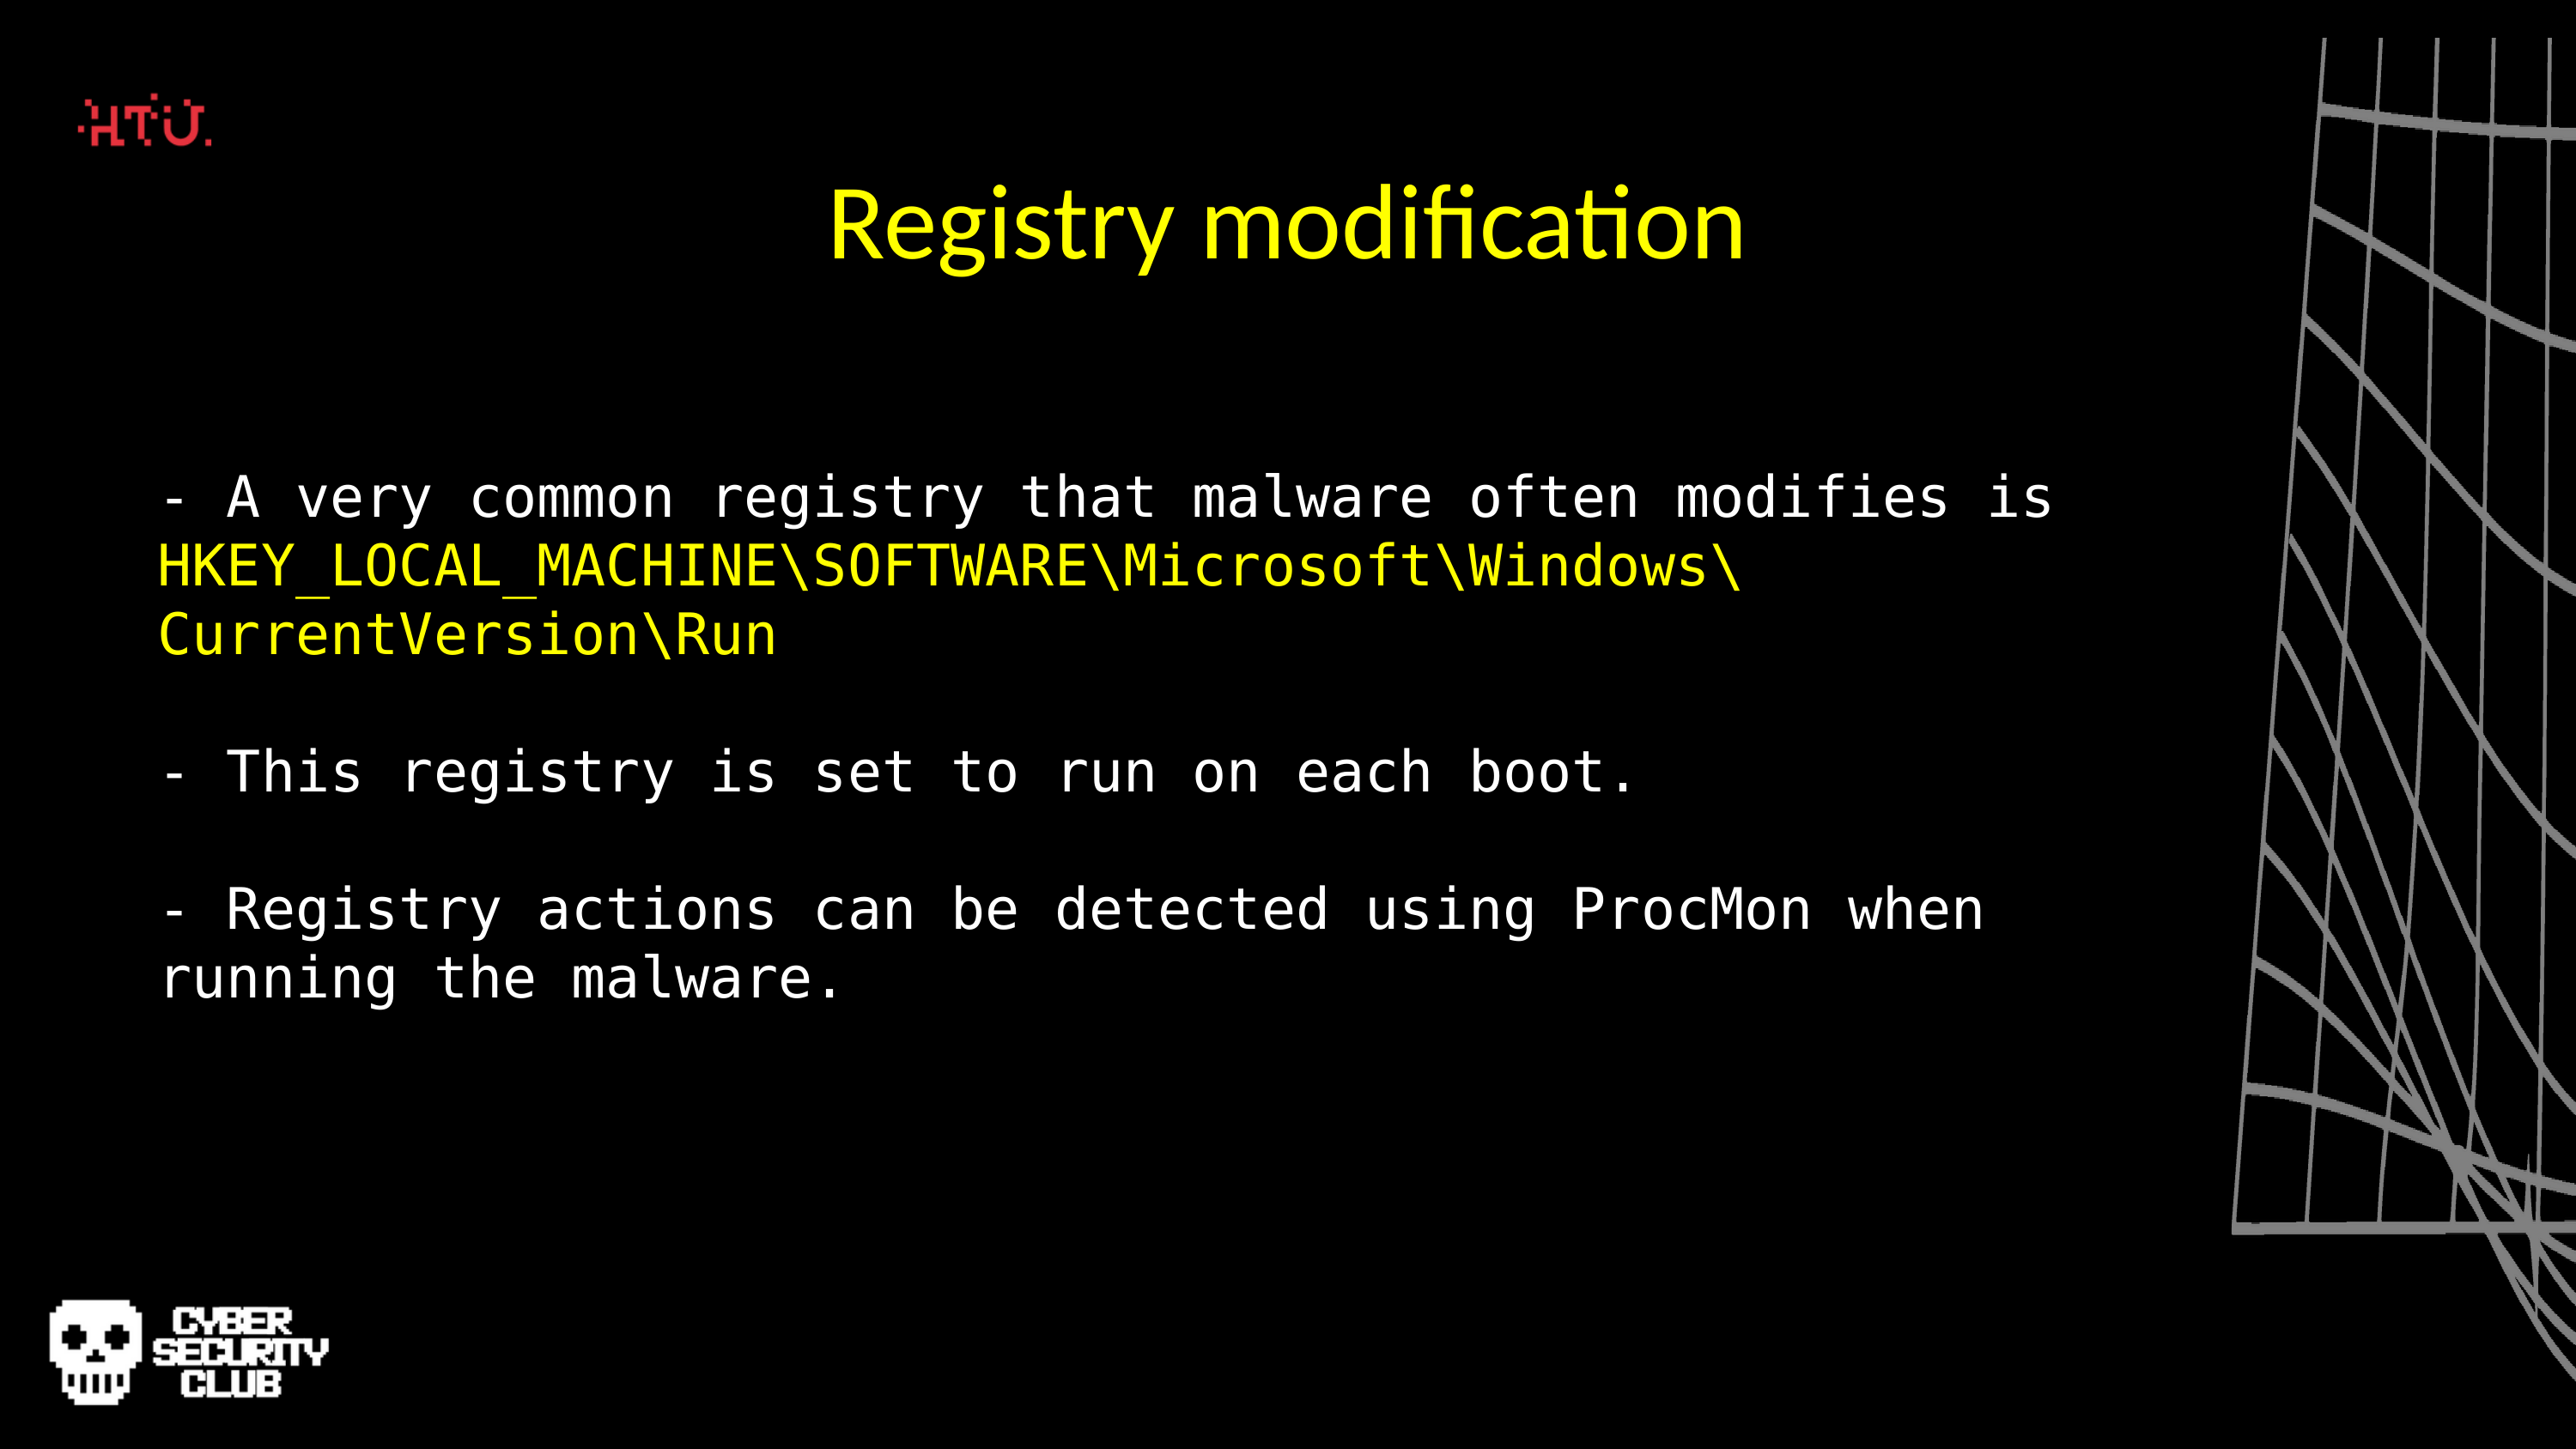

Registry modification

- A very common registry that malware often modifies is HKEY_LOCAL_MACHINE\SOFTWARE\Microsoft\Windows\CurrentVersion\Run

- This registry is set to run on each boot.

- Registry actions can be detected using ProcMon when running the malware.